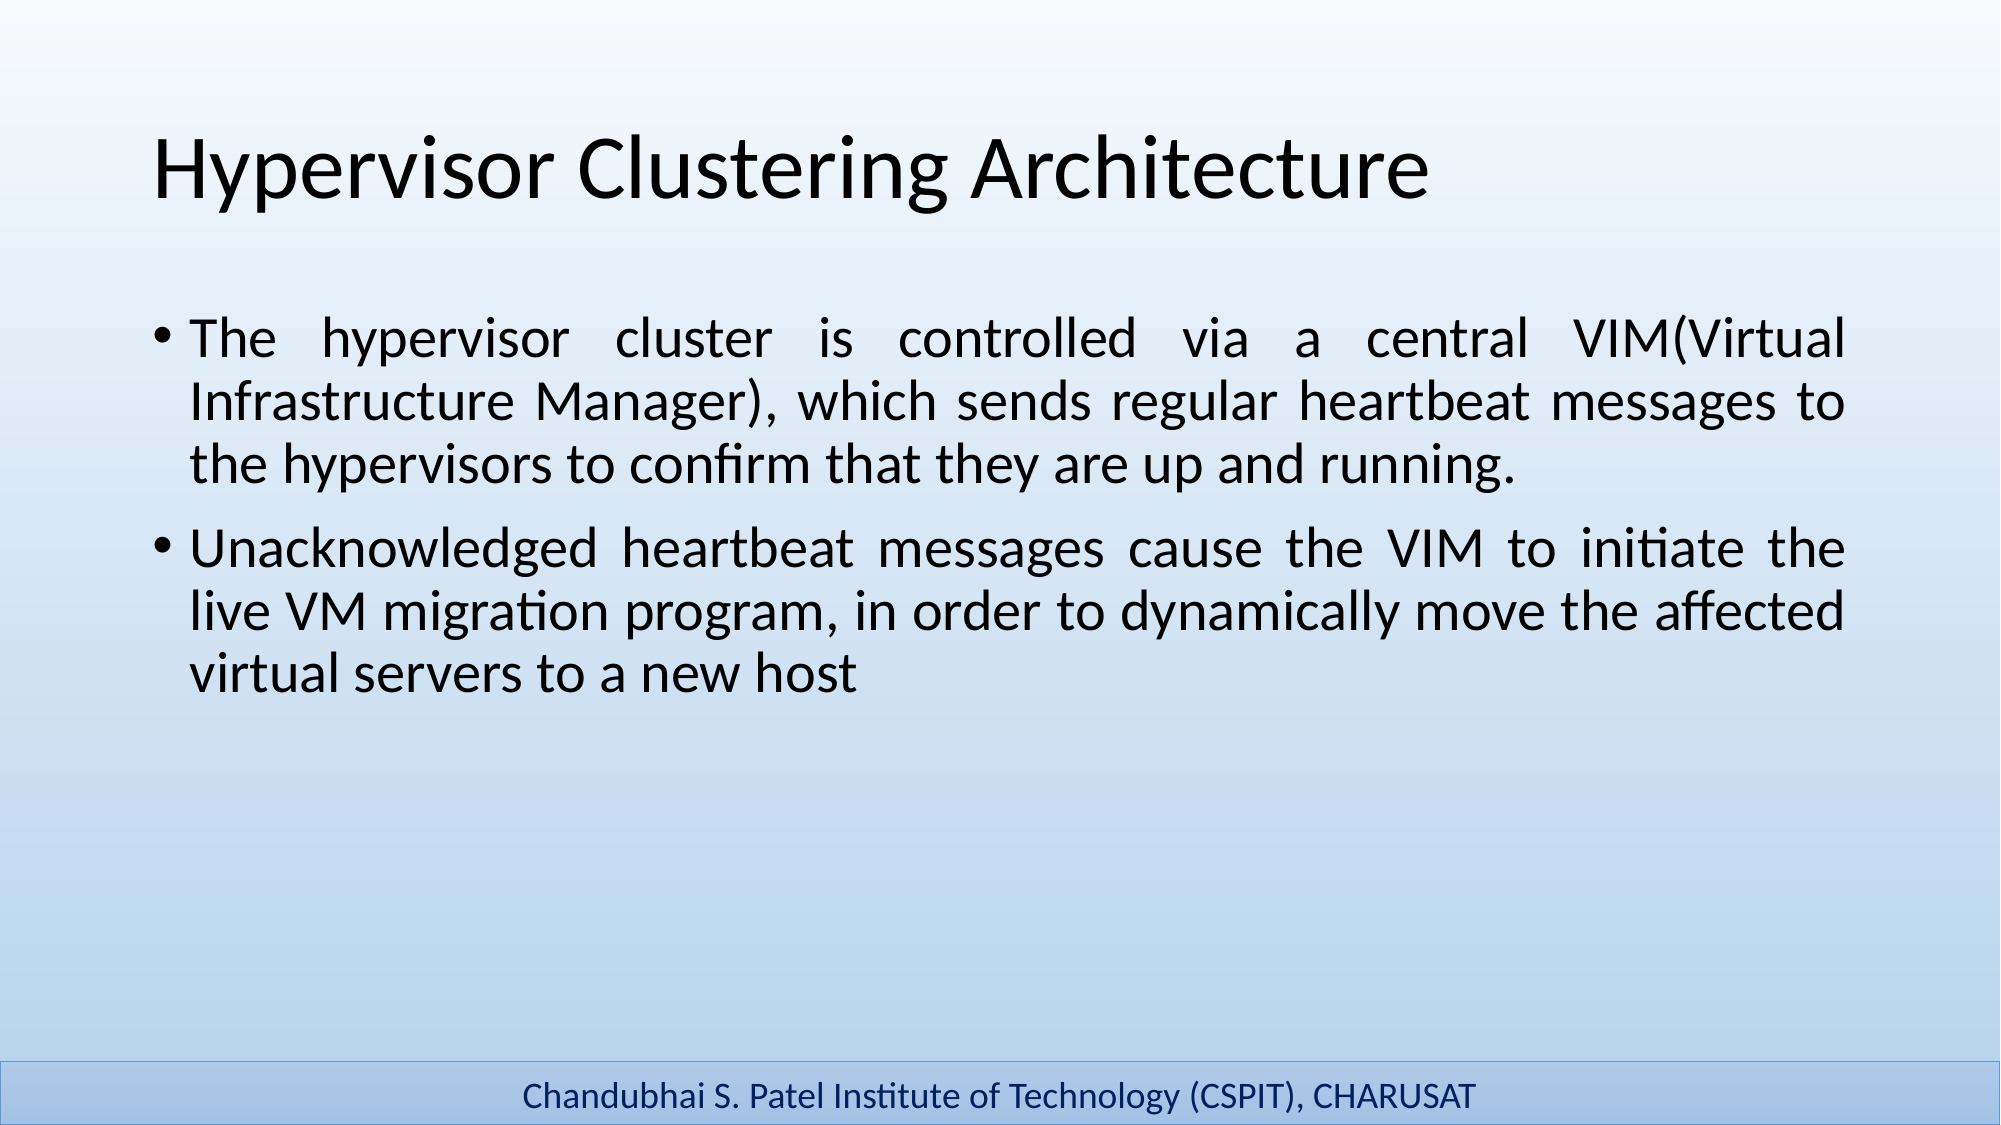

# Hypervisor Clustering Architecture
The hypervisor cluster is controlled via a central VIM(Virtual Infrastructure Manager), which sends regular heartbeat messages to the hypervisors to confirm that they are up and running.
Unacknowledged heartbeat messages cause the VIM to initiate the live VM migration program, in order to dynamically move the affected virtual servers to a new host